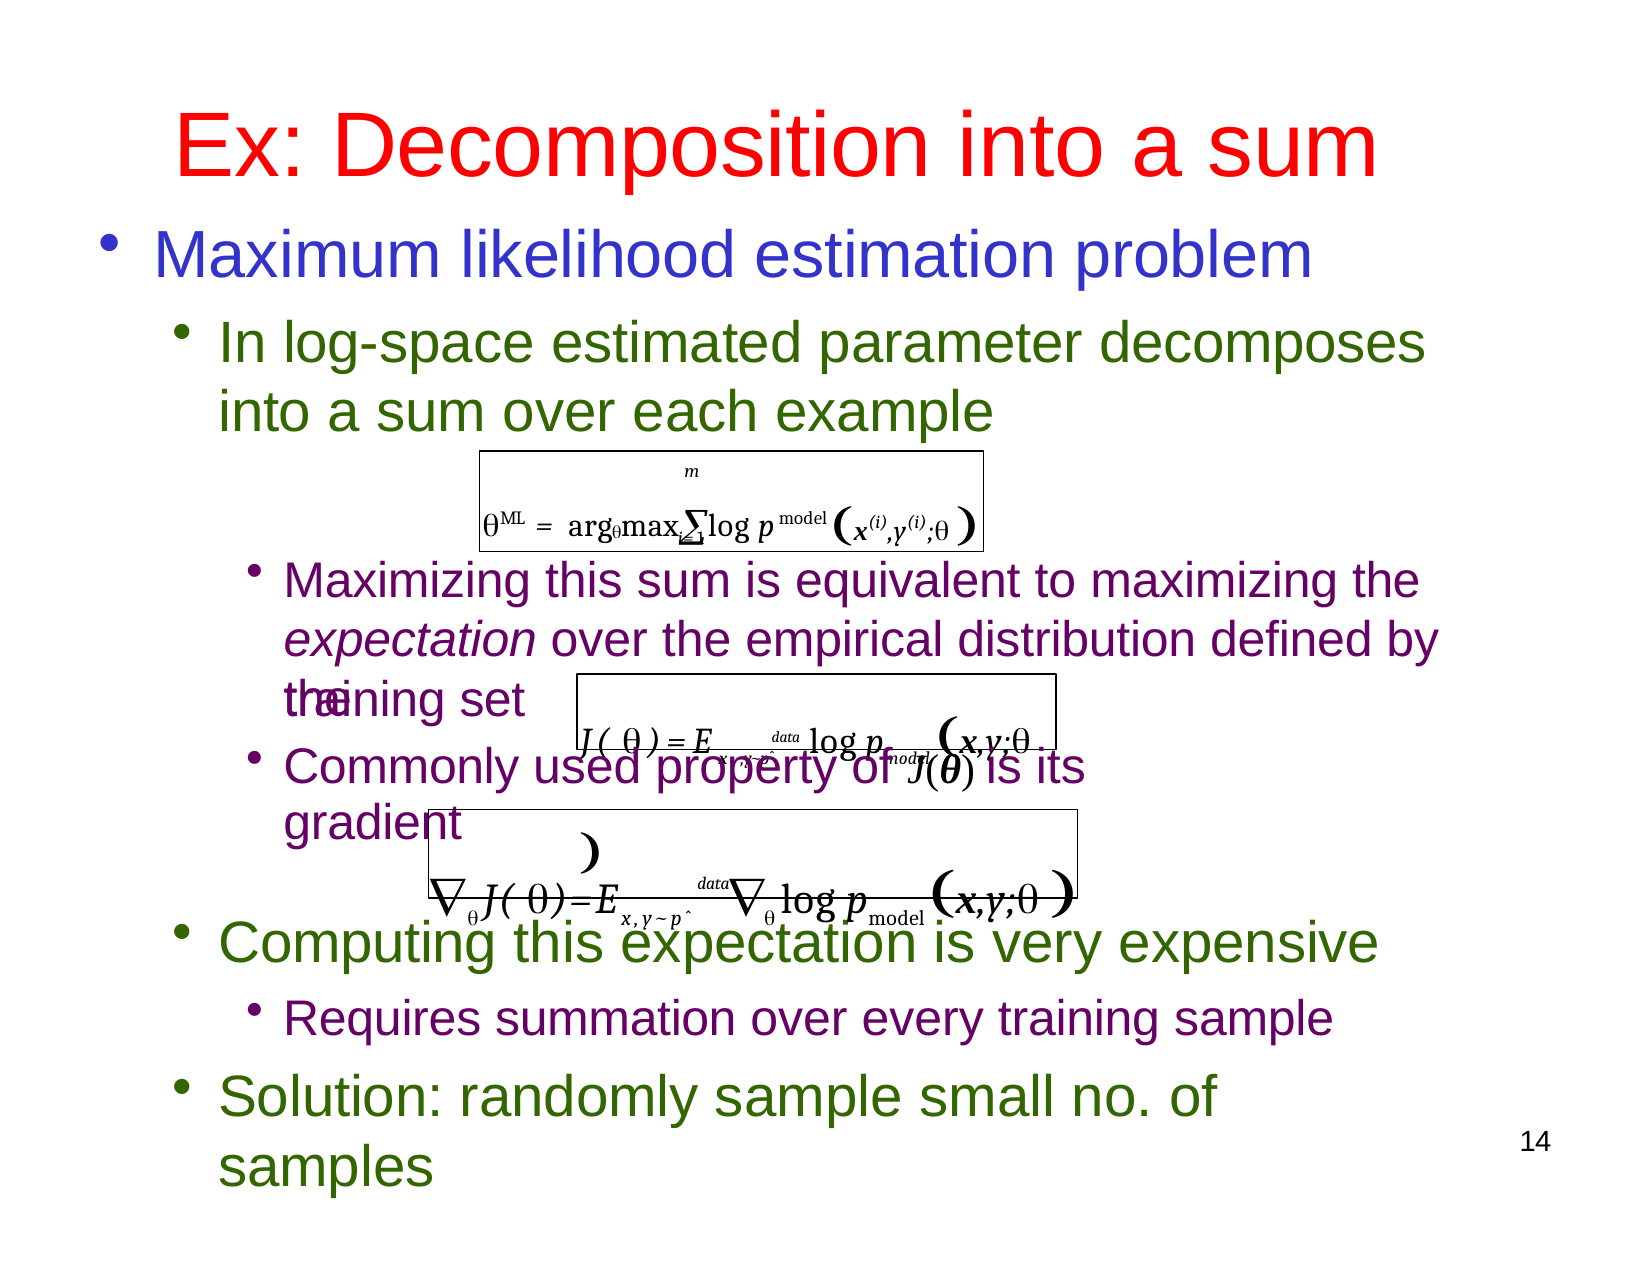

# Ex: Decomposition into a sum
Maximum likelihood estimation problem
In log-space estimated parameter decomposes into a sum over each example
(x(i),y(i);θ )

m
θ	= arg max∑log p
ML	model
θ
i=1
Maximizing this sum is equivalent to maximizing the
expectation over the empirical distribution defined by the
J( θ)=Ex ,y~pˆ	log pmodel (x,y;θ )
training set

data
Commonly used property of J(θ) is its gradient
∇θJ( θ)=Ex,y~pˆ	∇θ log pmodel (x,y;θ )

data
Computing this expectation is very expensive
Requires summation over every training sample
Solution: randomly sample small no. of samples
14